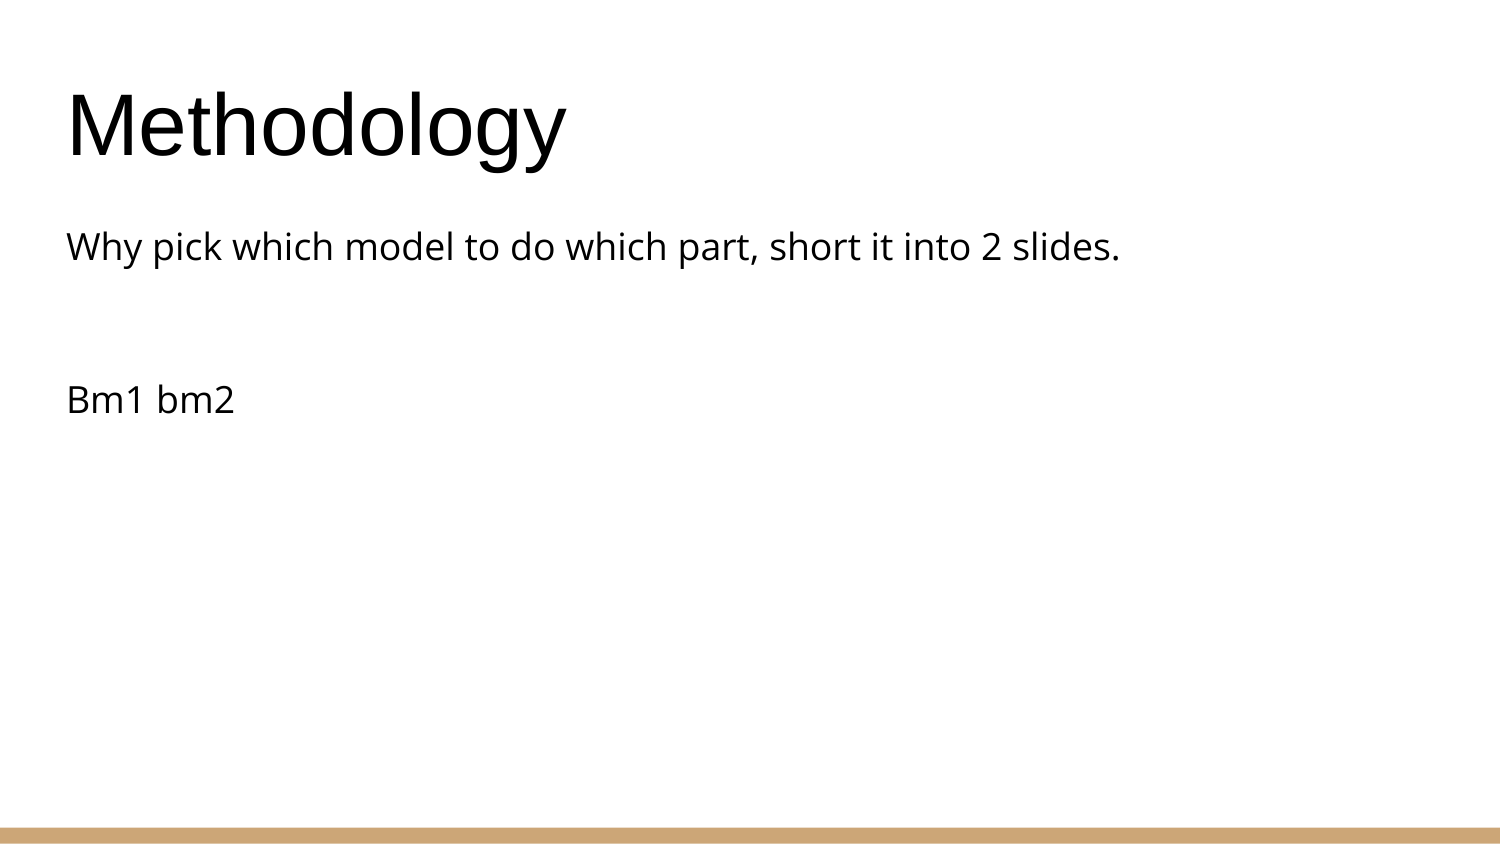

# Methodology
Why pick which model to do which part, short it into 2 slides.

Bm1 bm2